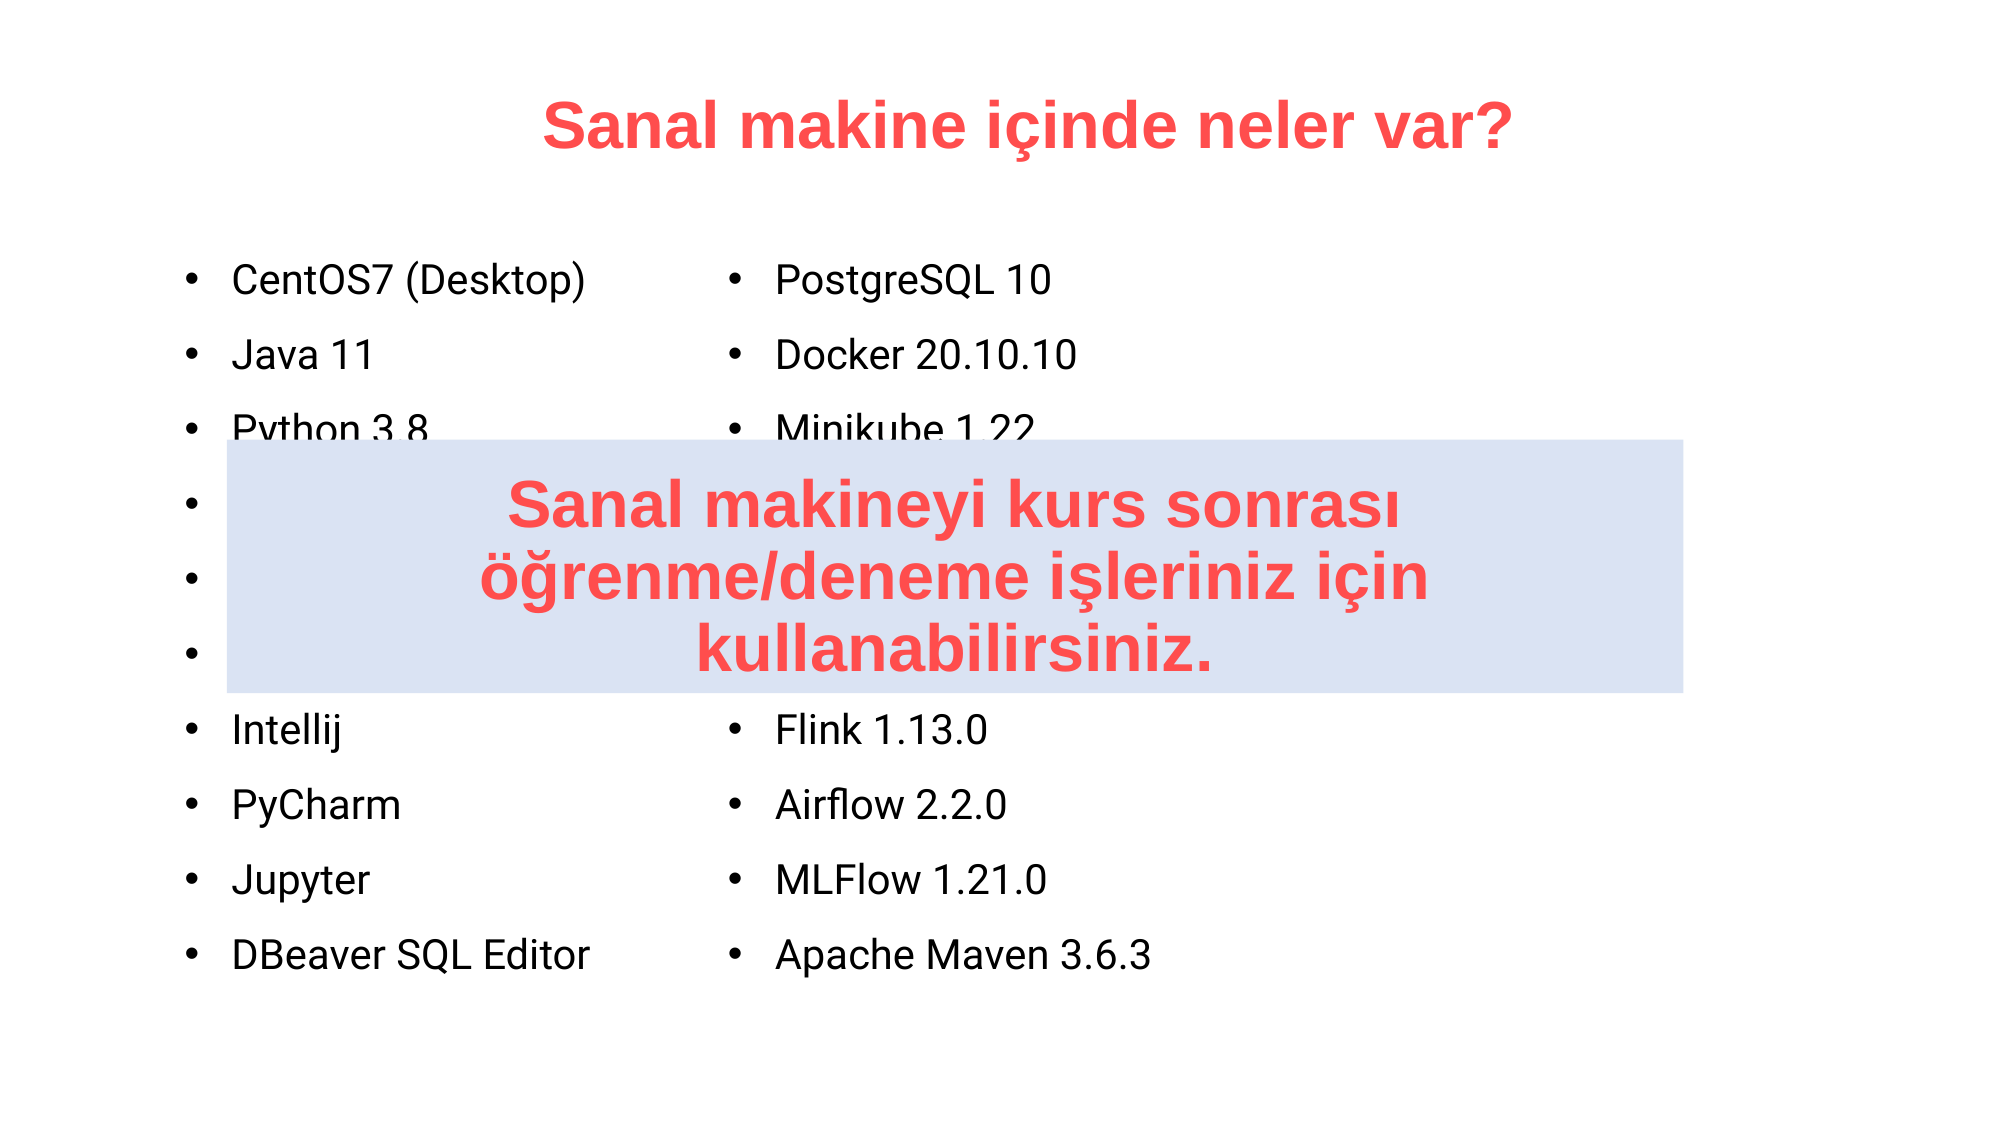

# Sanal makine içinde neler var?
CentOS7 (Desktop)
Java 11
Python 3.8
Spark 3.1.1
Kafka 2.5.0
Zookeeper
Intellij
PyCharm
Jupyter
DBeaver SQL Editor
PostgreSQL 10
Docker 20.10.10
Minikube 1.22
Hadoop-Hive 3.1.2
Jenkins 2.318
Gitea
Flink 1.13.0
Airflow 2.2.0
MLFlow 1.21.0
Apache Maven 3.6.3

Sanal makineyi kurs sonrası öğrenme/deneme işleriniz için kullanabilirsiniz.